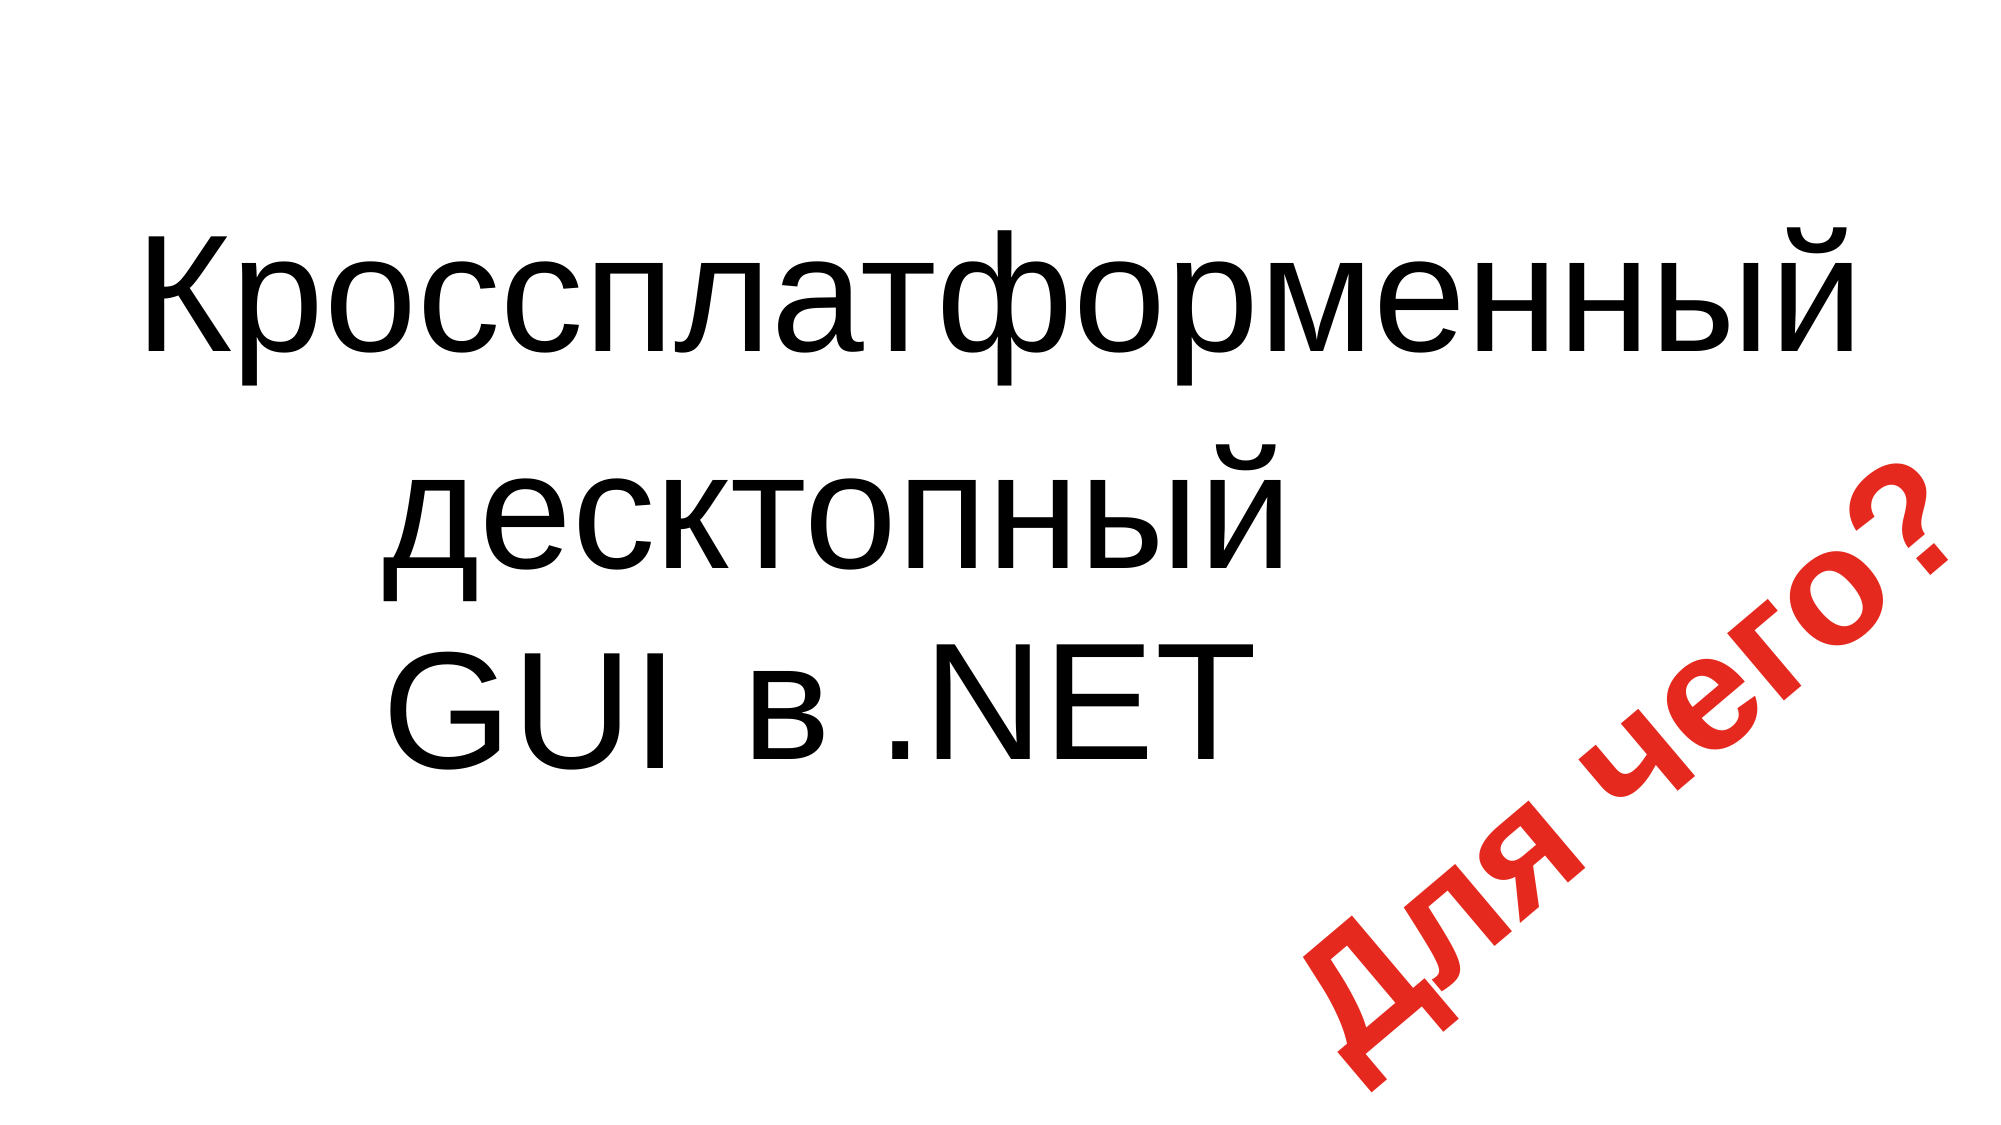

Кроссплатформенный
десктопный GUI
в .NET
Для чего?